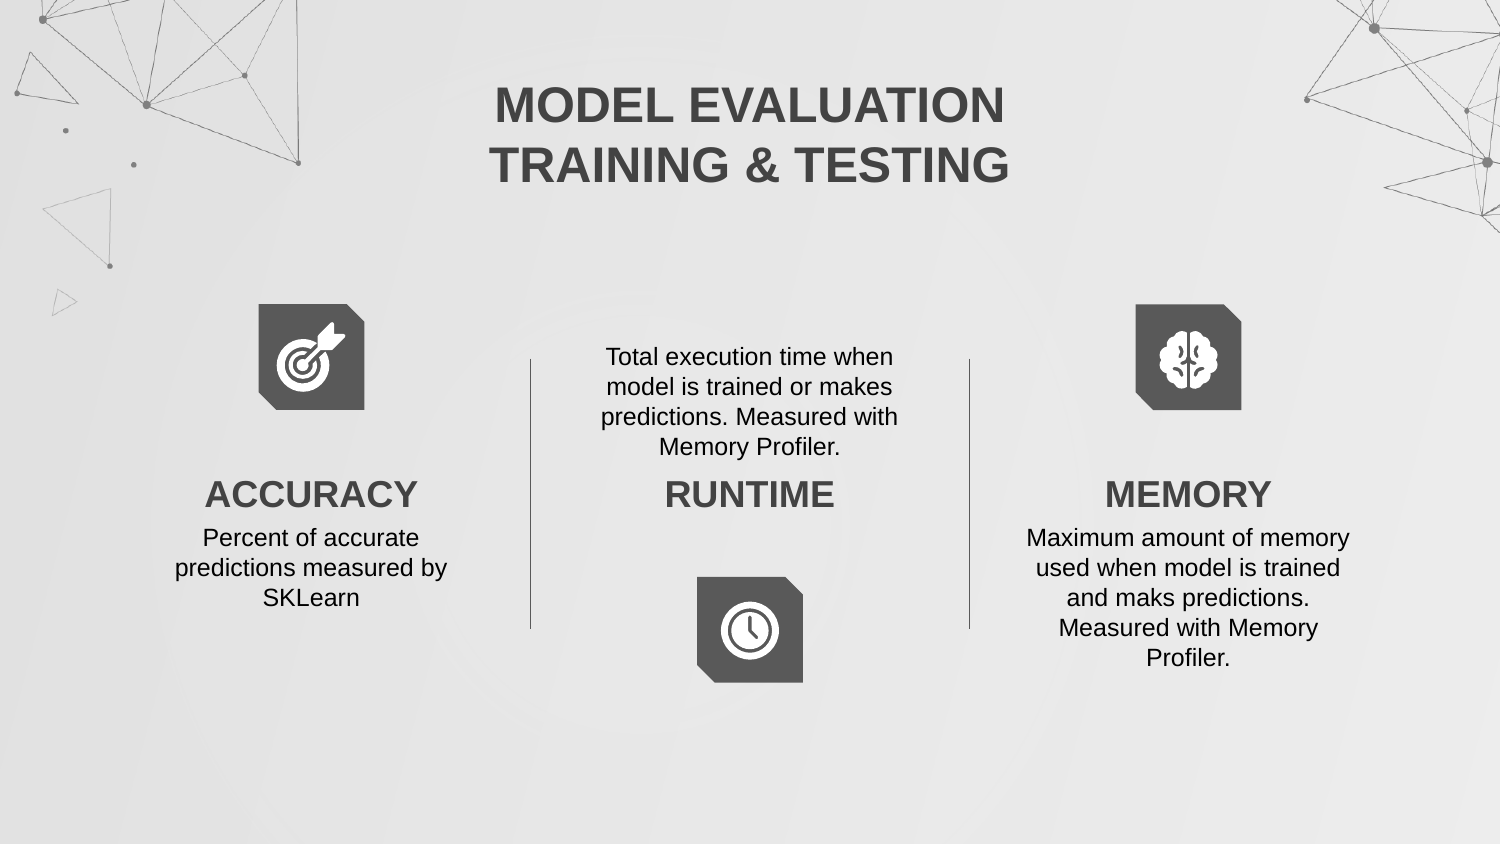

MODEL EVALUATION
TRAINING & TESTING

Total execution time when model is trained or makes predictions. Measured with Memory Profiler.

# ACCURACY
RUNTIME
MEMORY
Percent of accurate predictions measured by SKLearn
Maximum amount of memory used when model is trained and maks predictions. Measured with Memory Profiler.